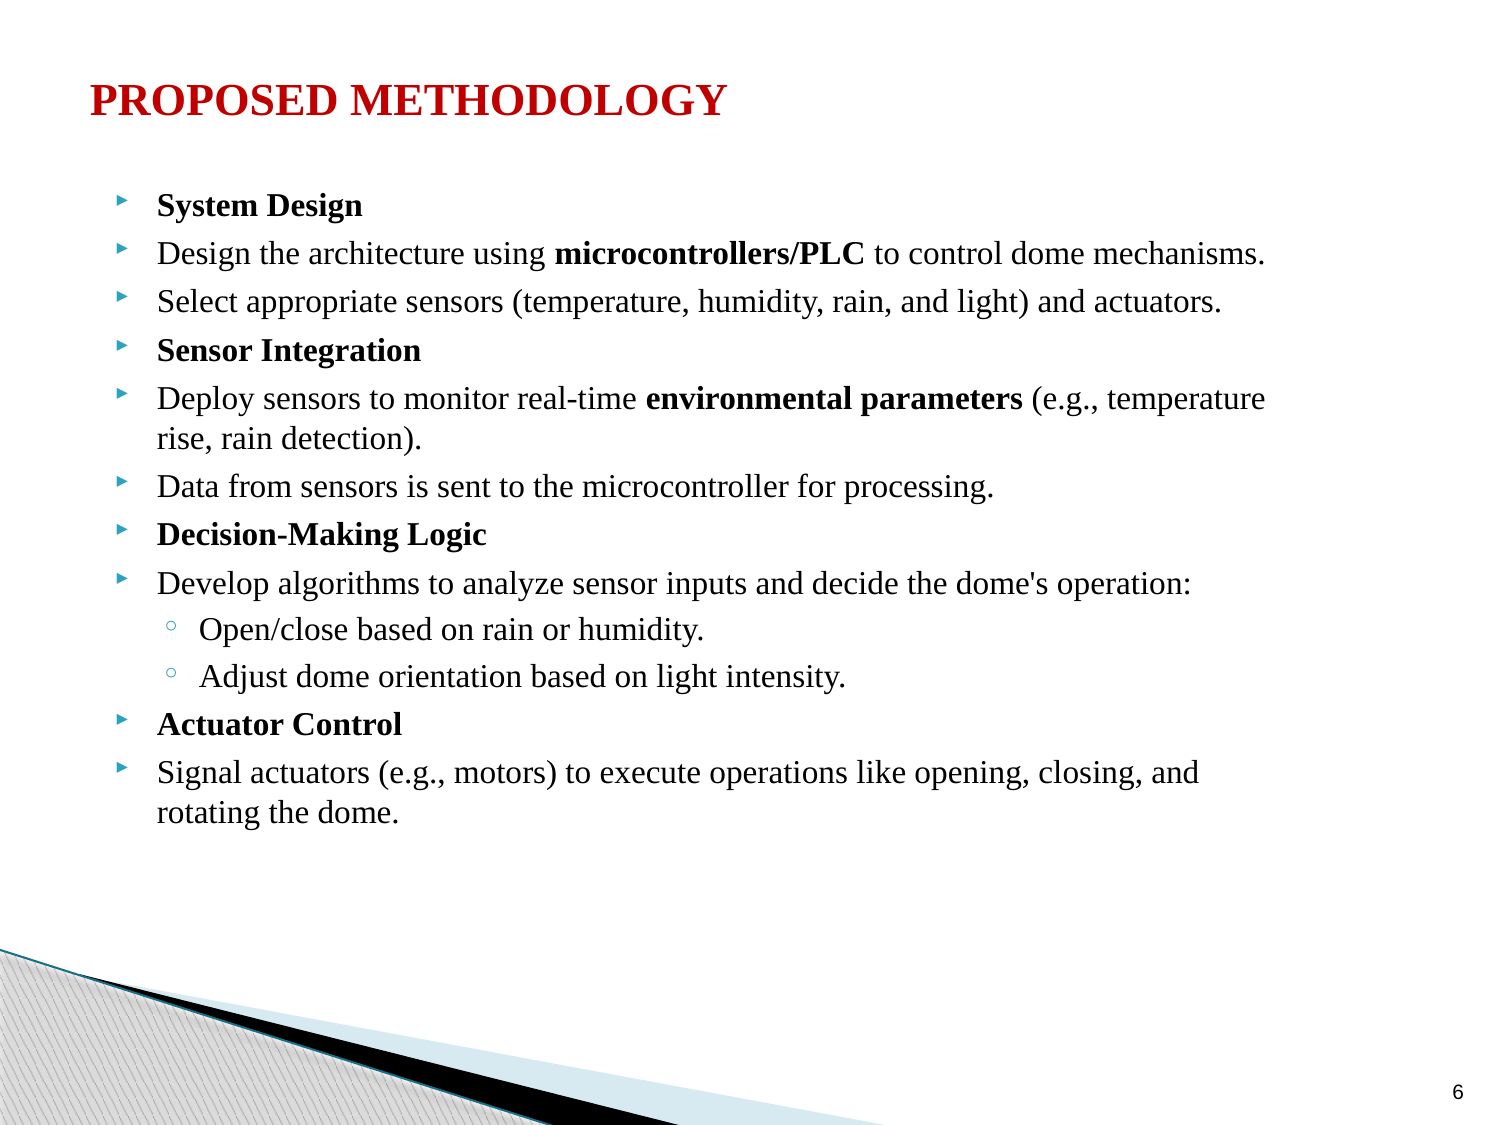

# PROPOSED METHODOLOGY
System Design
Design the architecture using microcontrollers/PLC to control dome mechanisms.
Select appropriate sensors (temperature, humidity, rain, and light) and actuators.
Sensor Integration
Deploy sensors to monitor real-time environmental parameters (e.g., temperature rise, rain detection).
Data from sensors is sent to the microcontroller for processing.
Decision-Making Logic
Develop algorithms to analyze sensor inputs and decide the dome's operation:
Open/close based on rain or humidity.
Adjust dome orientation based on light intensity.
Actuator Control
Signal actuators (e.g., motors) to execute operations like opening, closing, and rotating the dome.
6